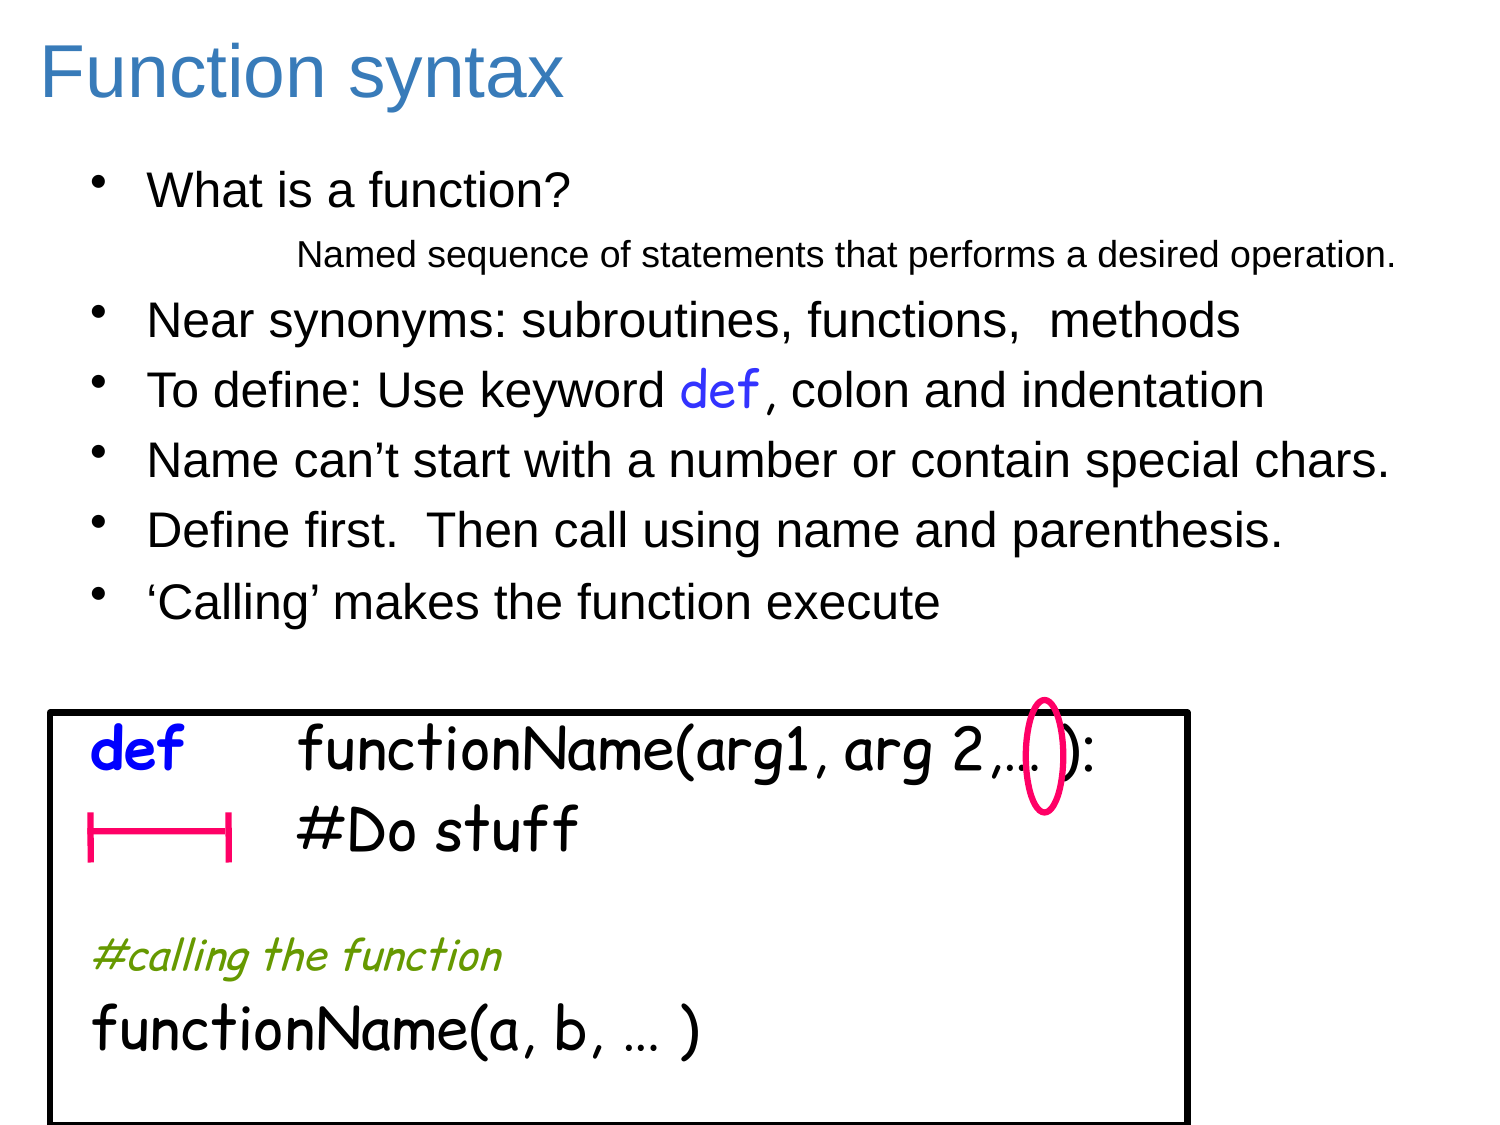

# Function syntax
What is a function?
	Named sequence of statements that performs a desired operation.
Near synonyms: subroutines, functions,  methods
To define: Use keyword def, colon and indentation
Name can’t start with a number or contain special chars.
Define first.  Then call using name and parenthesis.
‘Calling’ makes the function execute
def	functionName(arg1, arg 2,… ):
		#Do stuff

#calling the function
functionName(a, b, … )